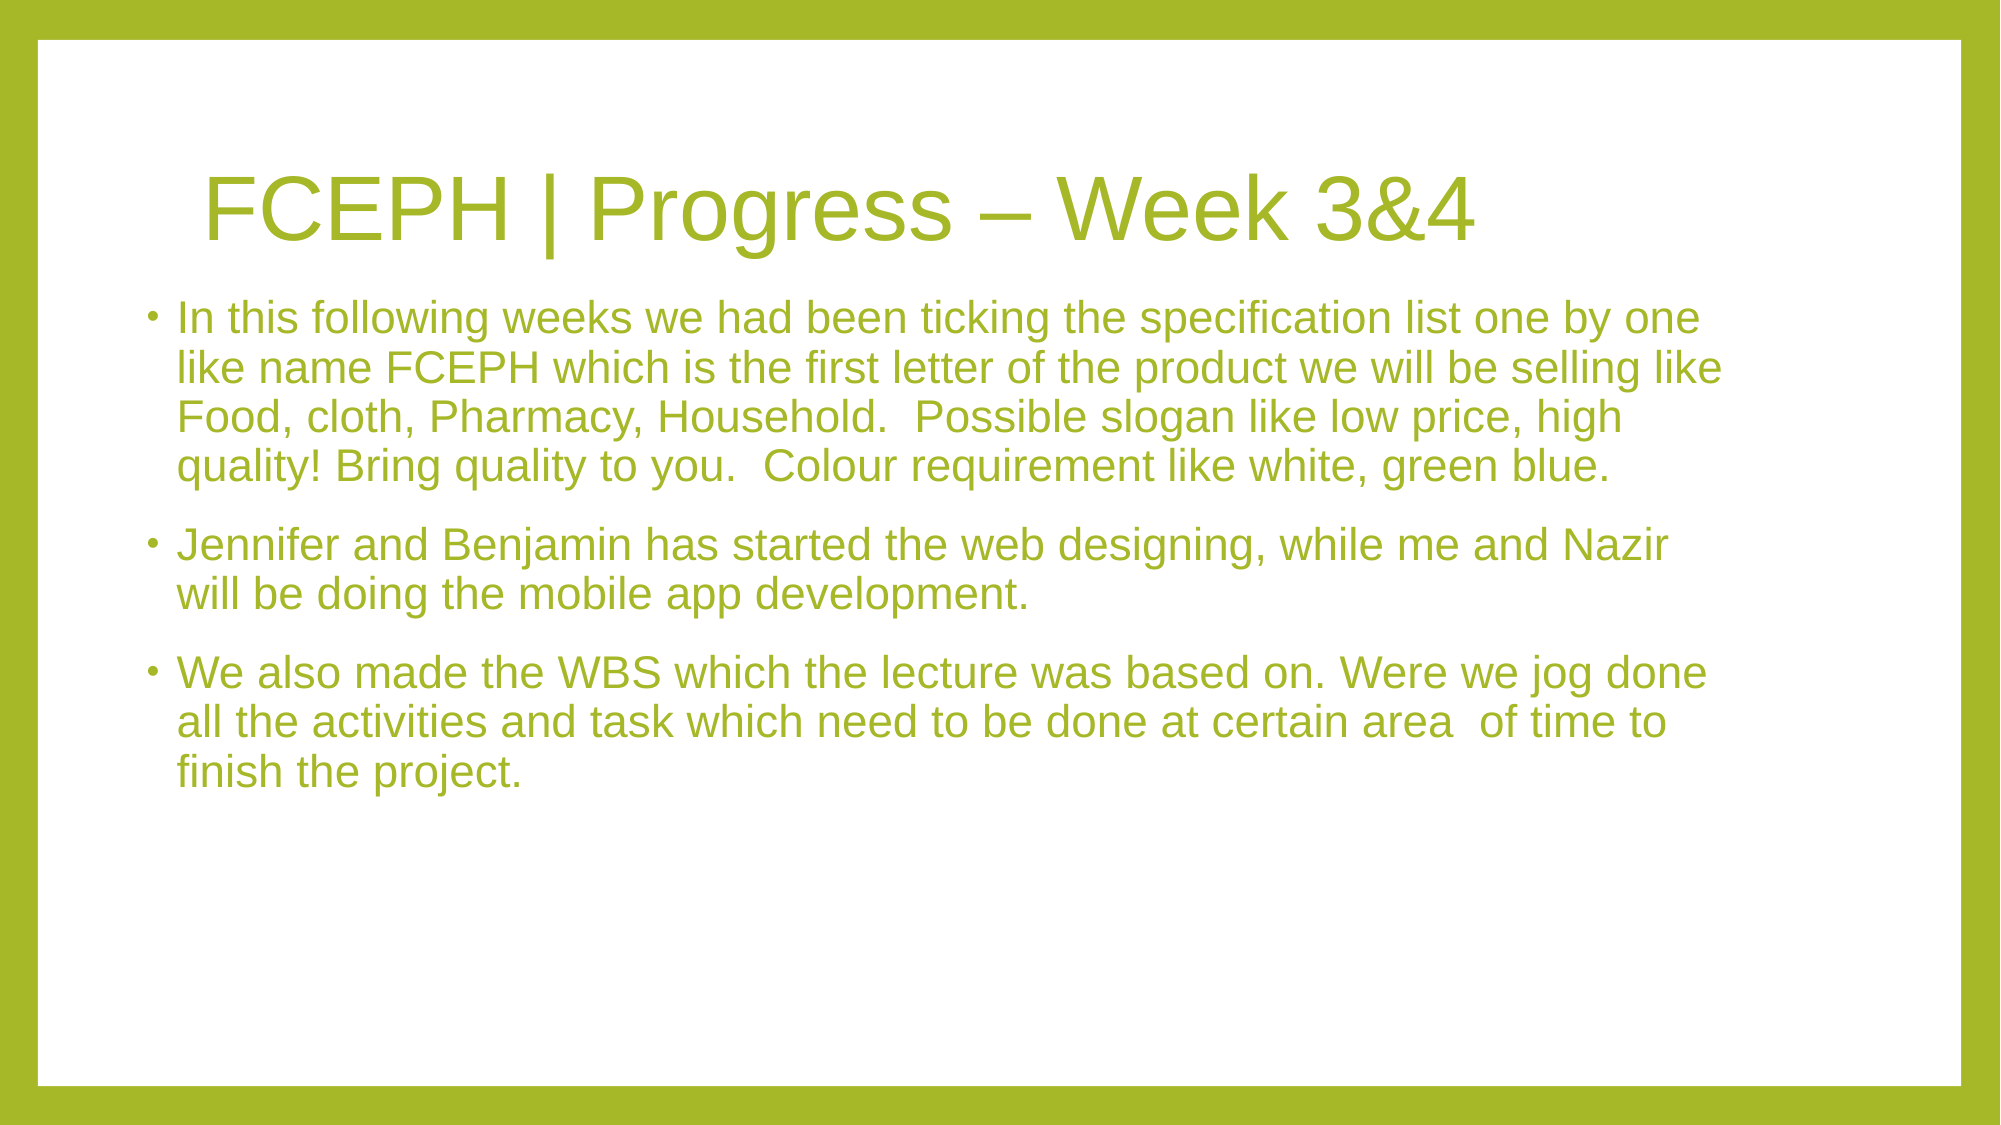

# FCEPH | Progress – Week 3&4
In this following weeks we had been ticking the specification list one by one like name FCEPH which is the first letter of the product we will be selling like Food, cloth, Pharmacy, Household.  Possible slogan like low price, high quality! Bring quality to you.  Colour requirement like white, green blue.
Jennifer and Benjamin has started the web designing, while me and Nazir will be doing the mobile app development.
We also made the WBS which the lecture was based on. Were we jog done all the activities and task which need to be done at certain area  of time to finish the project.